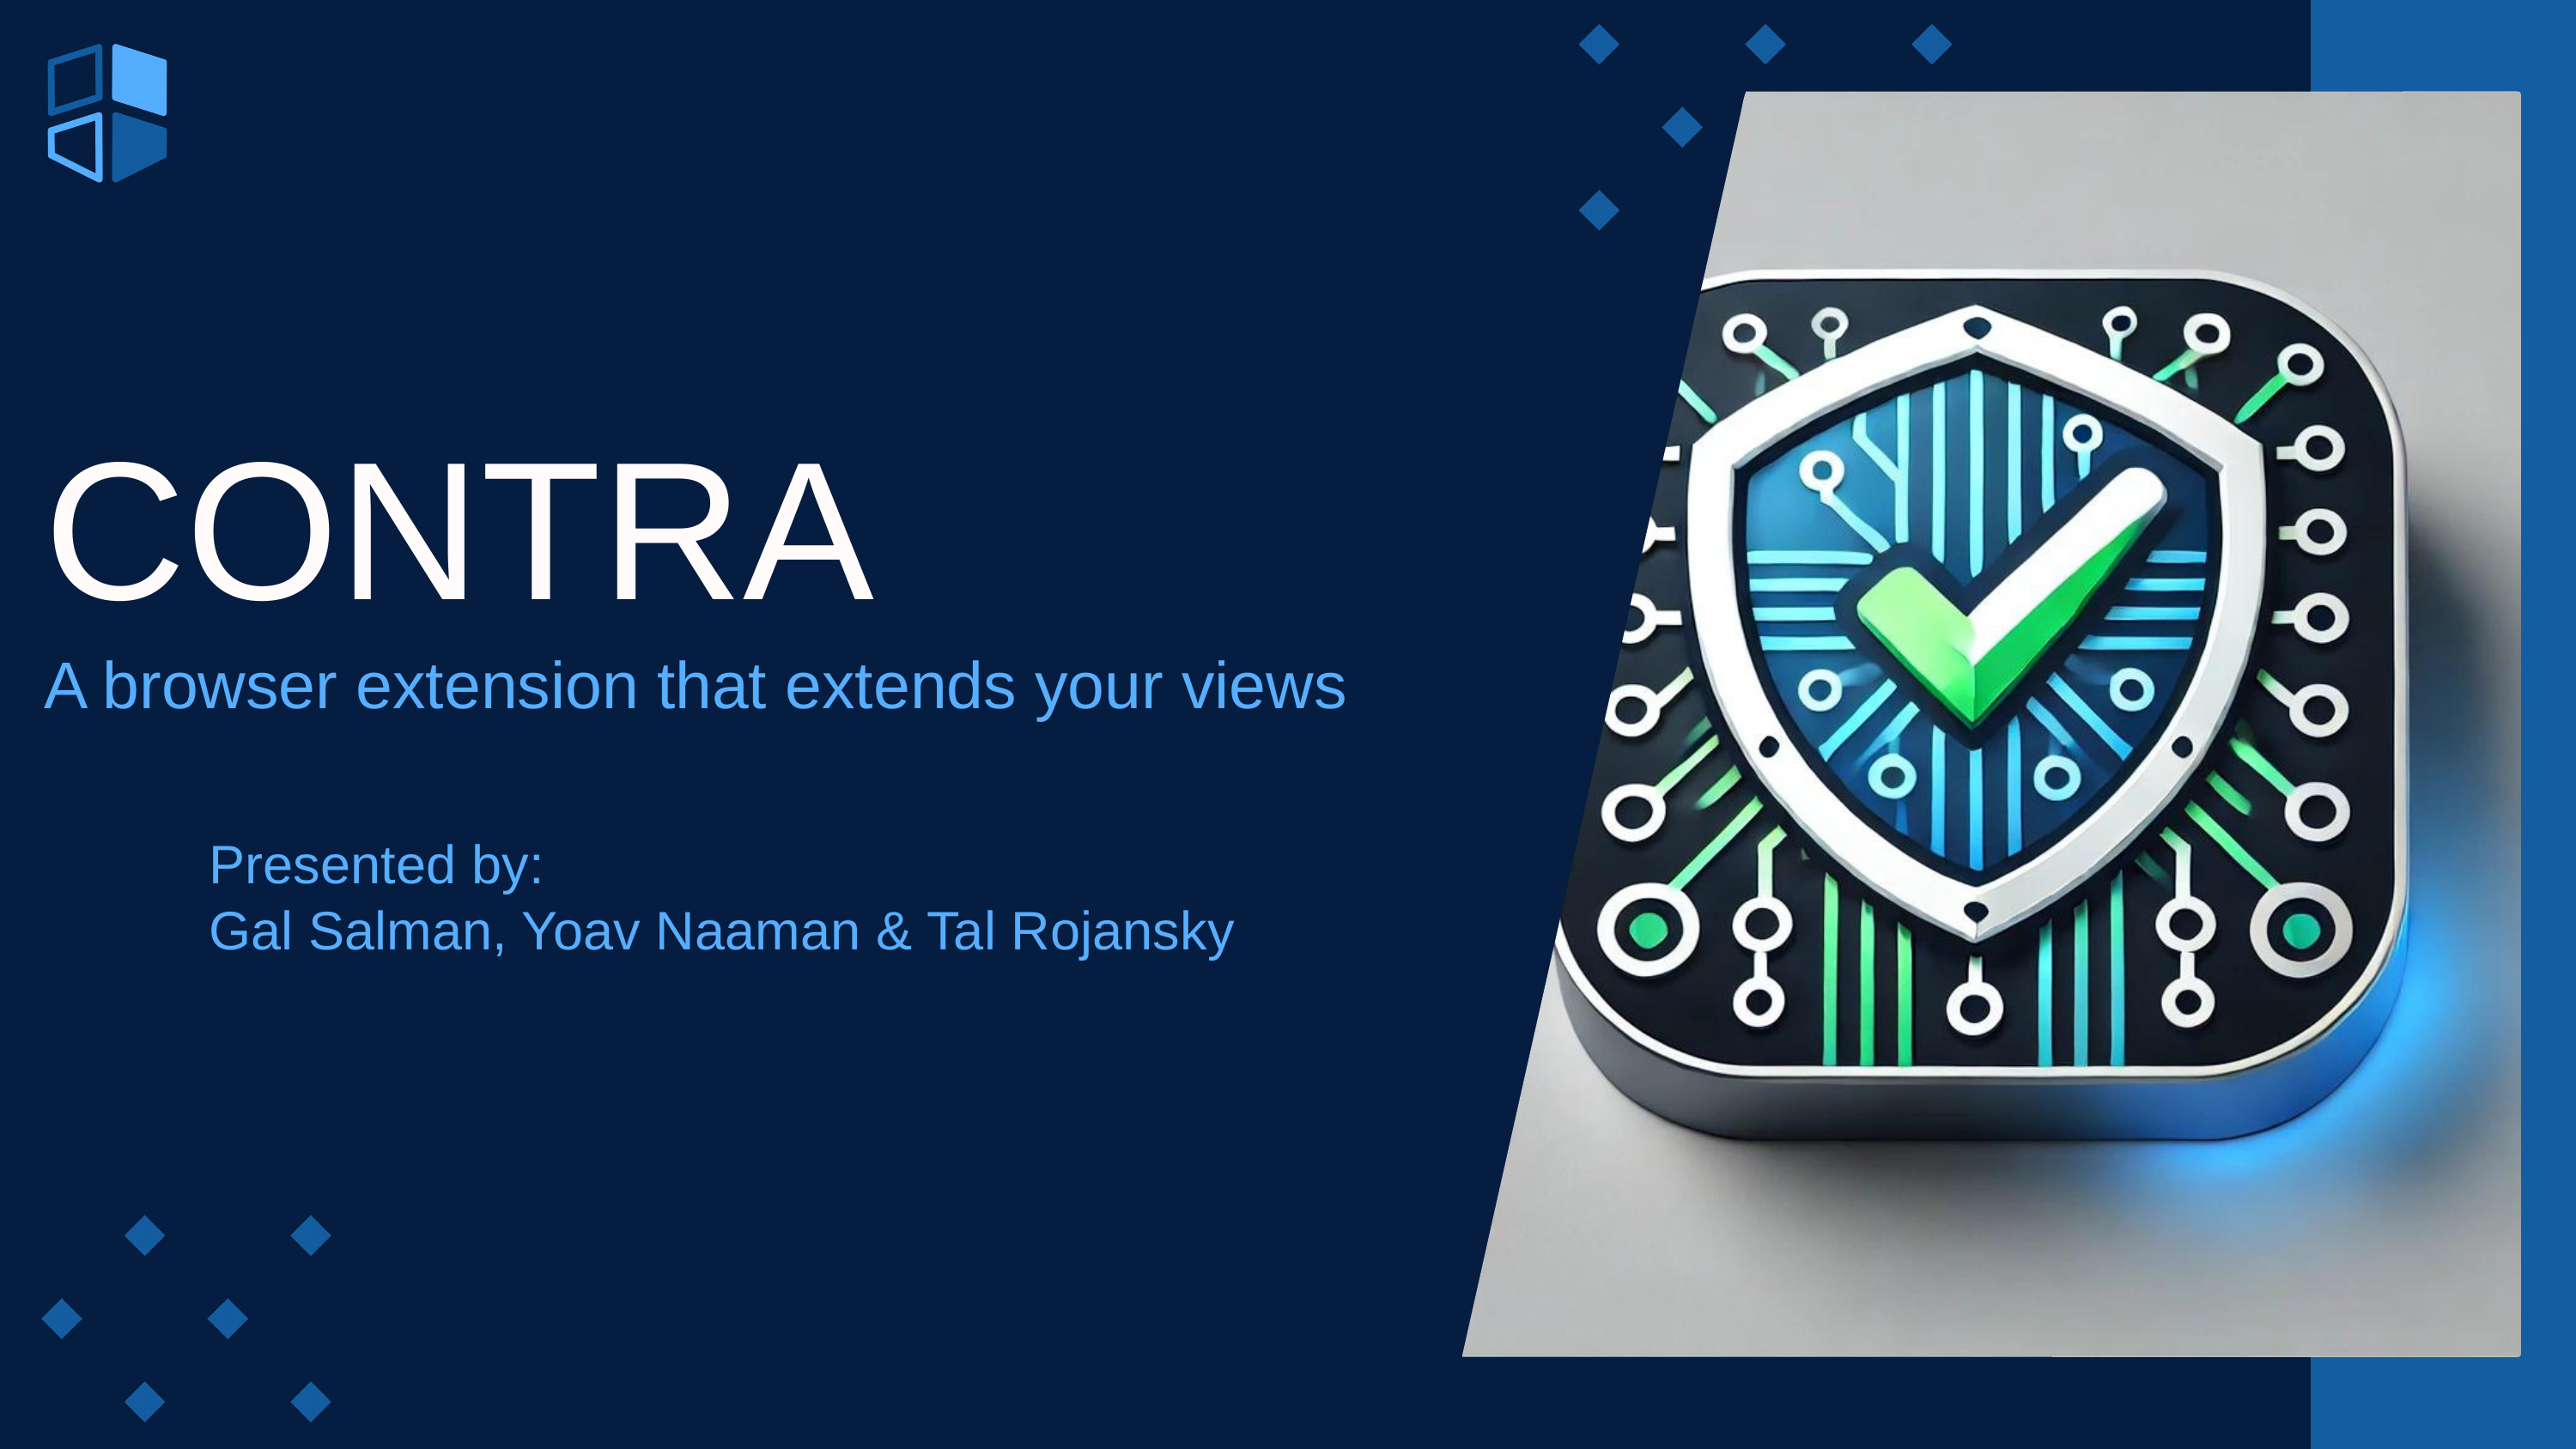

CONTRA

A browser extension that extends your views
Presented by:
Gal Salman, Yoav Naaman & Tal Rojansky